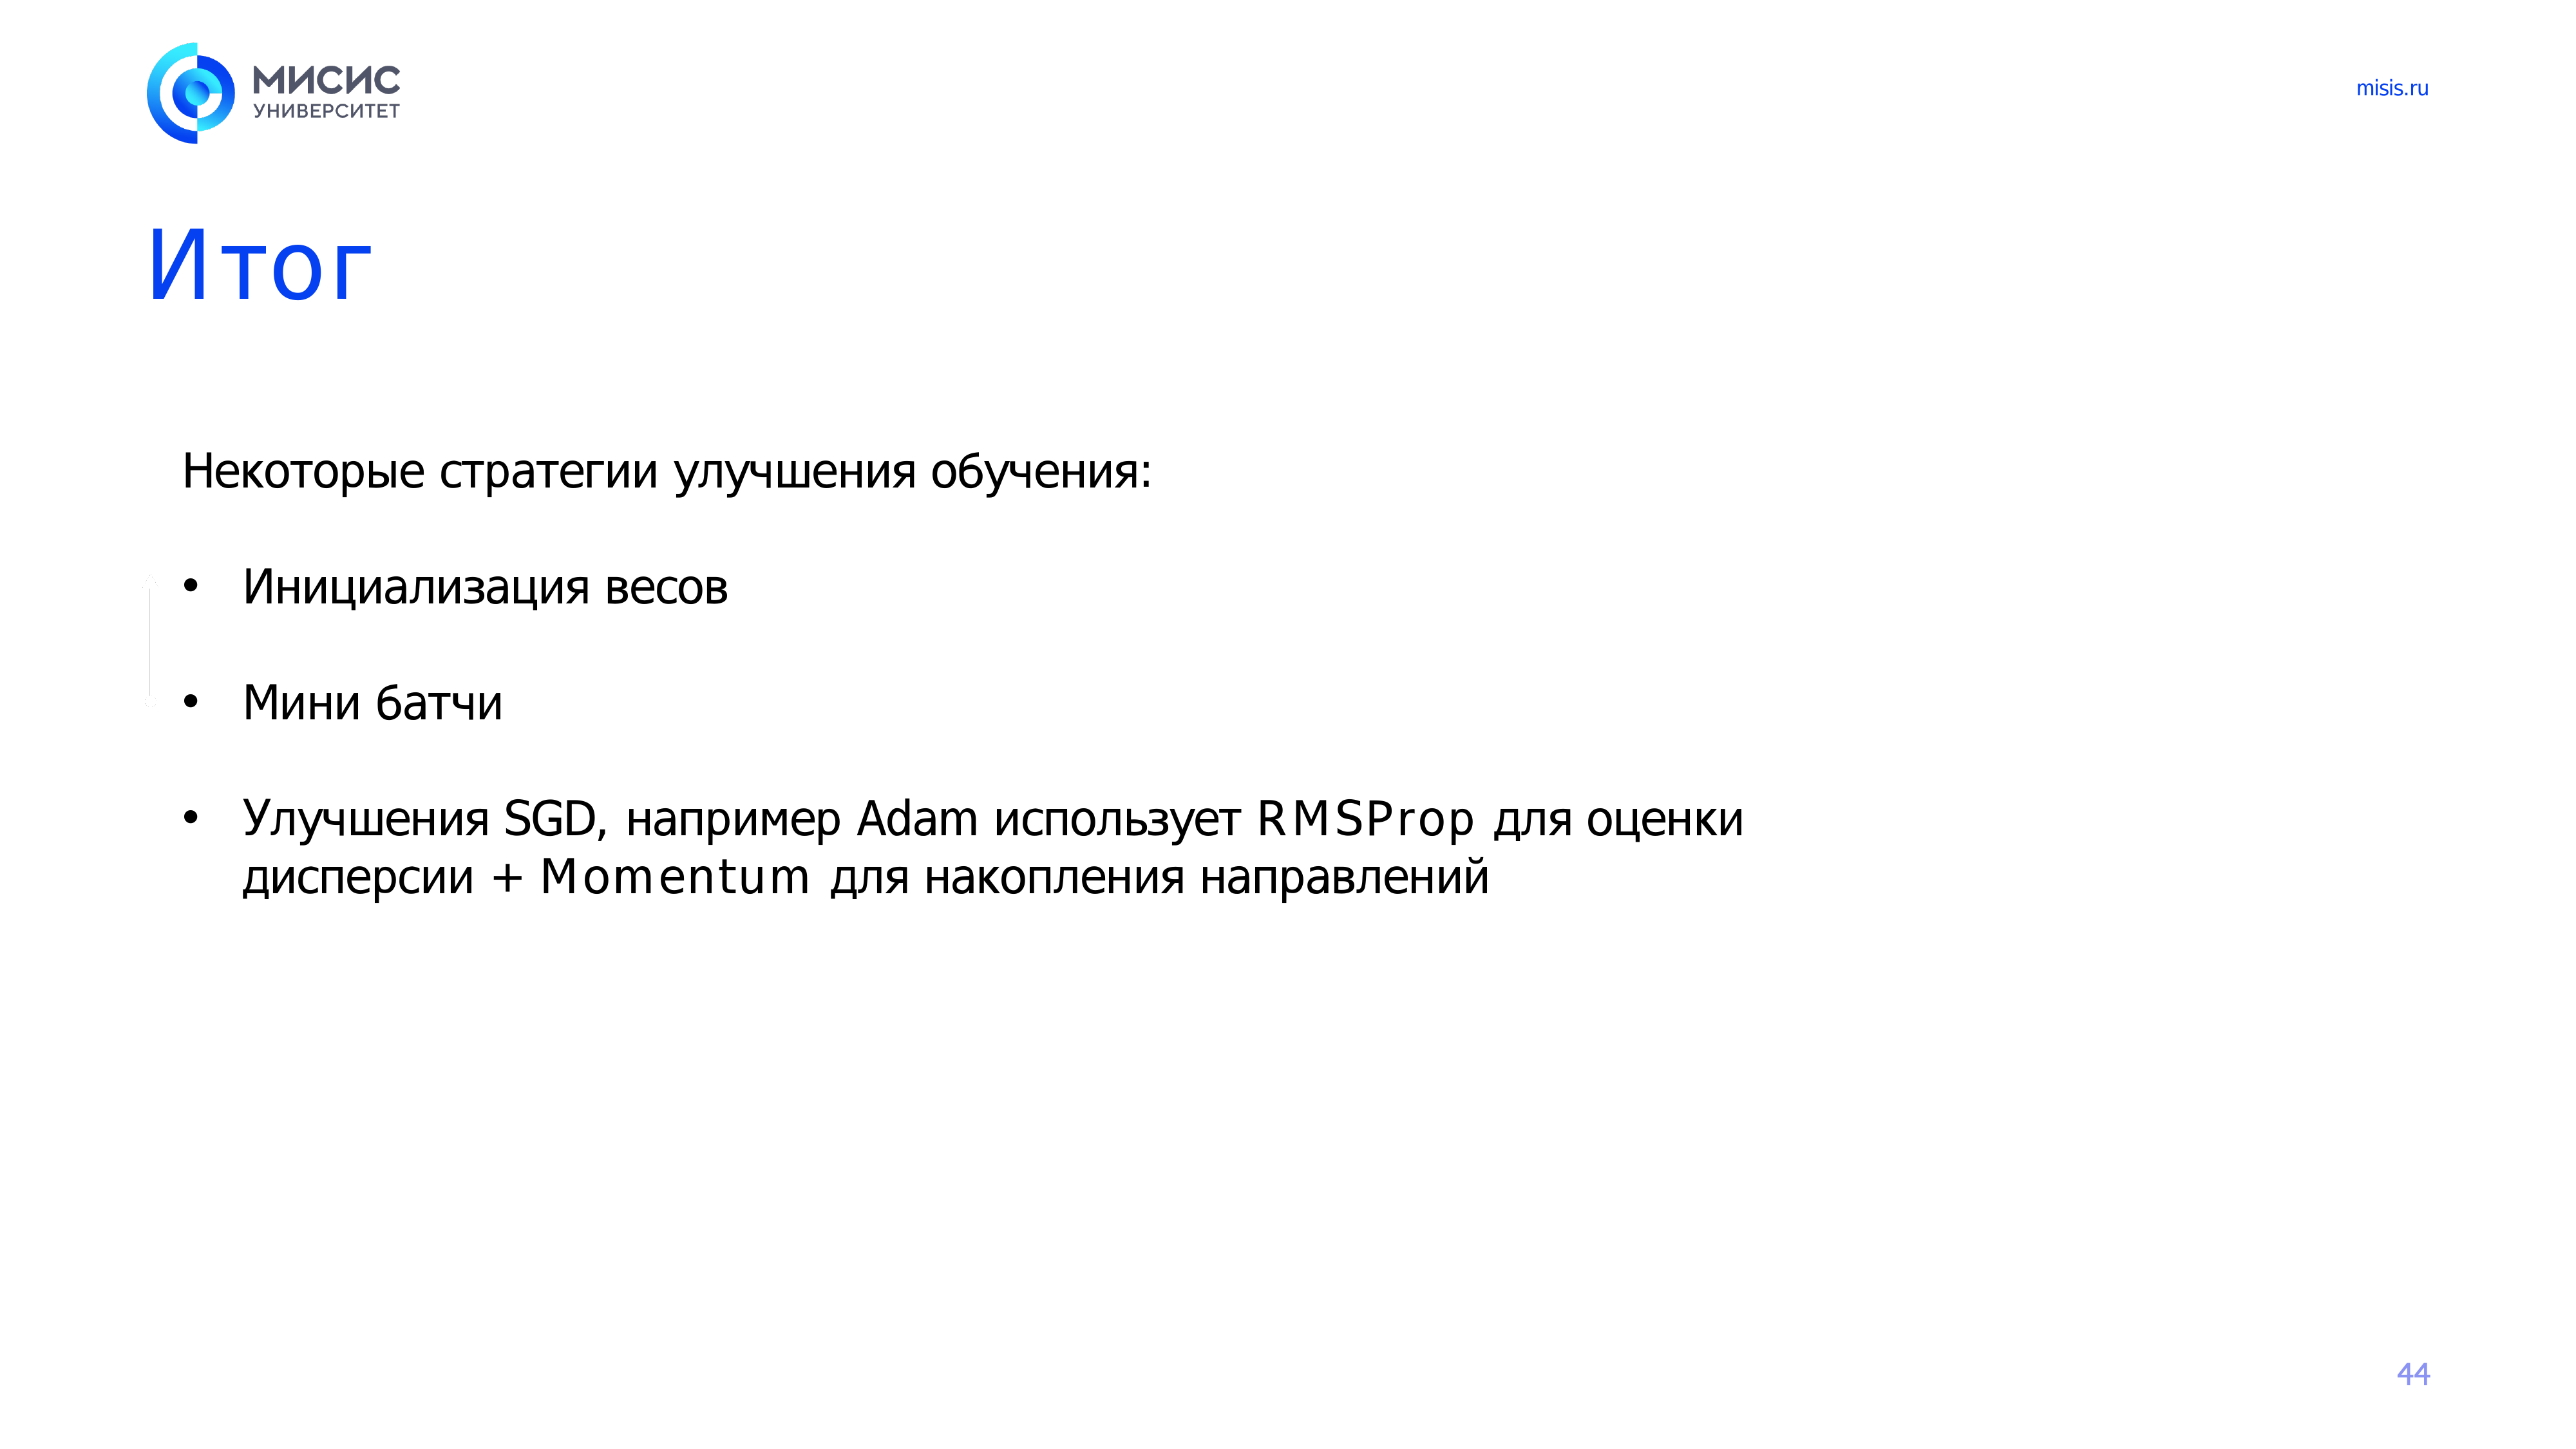

# Итог
Некоторые стратегии улучшения обучения:

Инициализация весов

Мини батчи

Улучшения SGD, например Adam использует RMSProp для оценки дисперсии + Momentum для накопления направлений
44